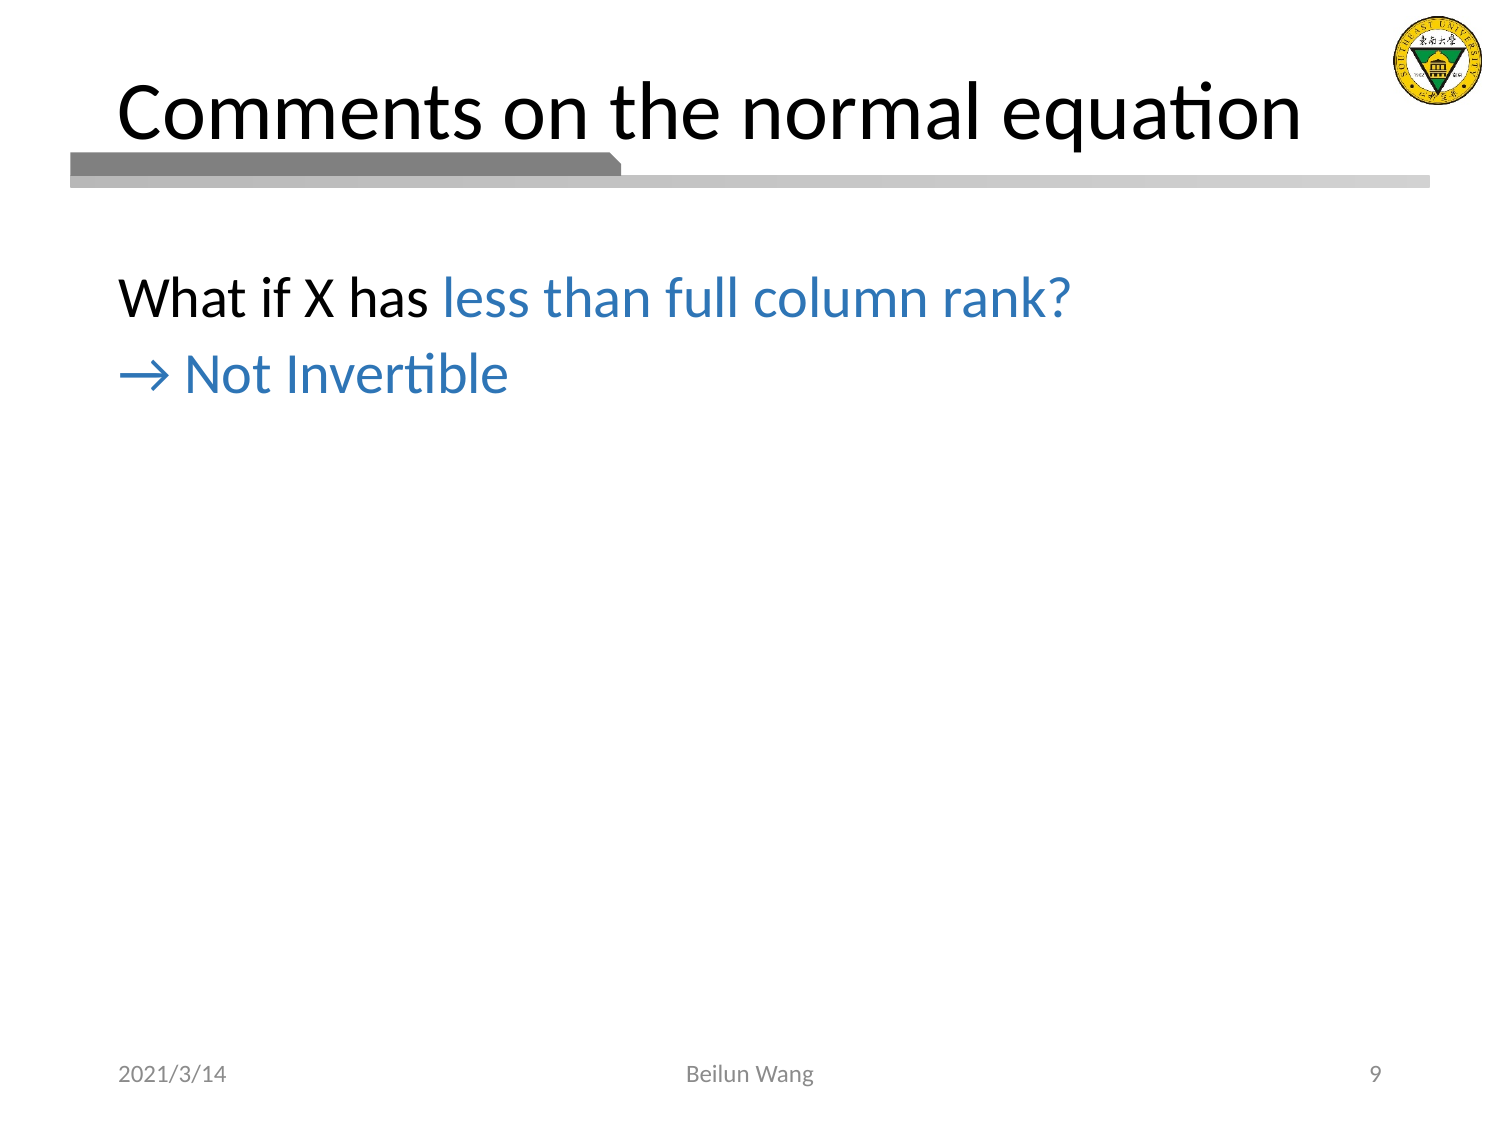

# Comments on the normal equation
What if X has less than full column rank?
→ Not Invertible
2021/3/14
Beilun Wang
9